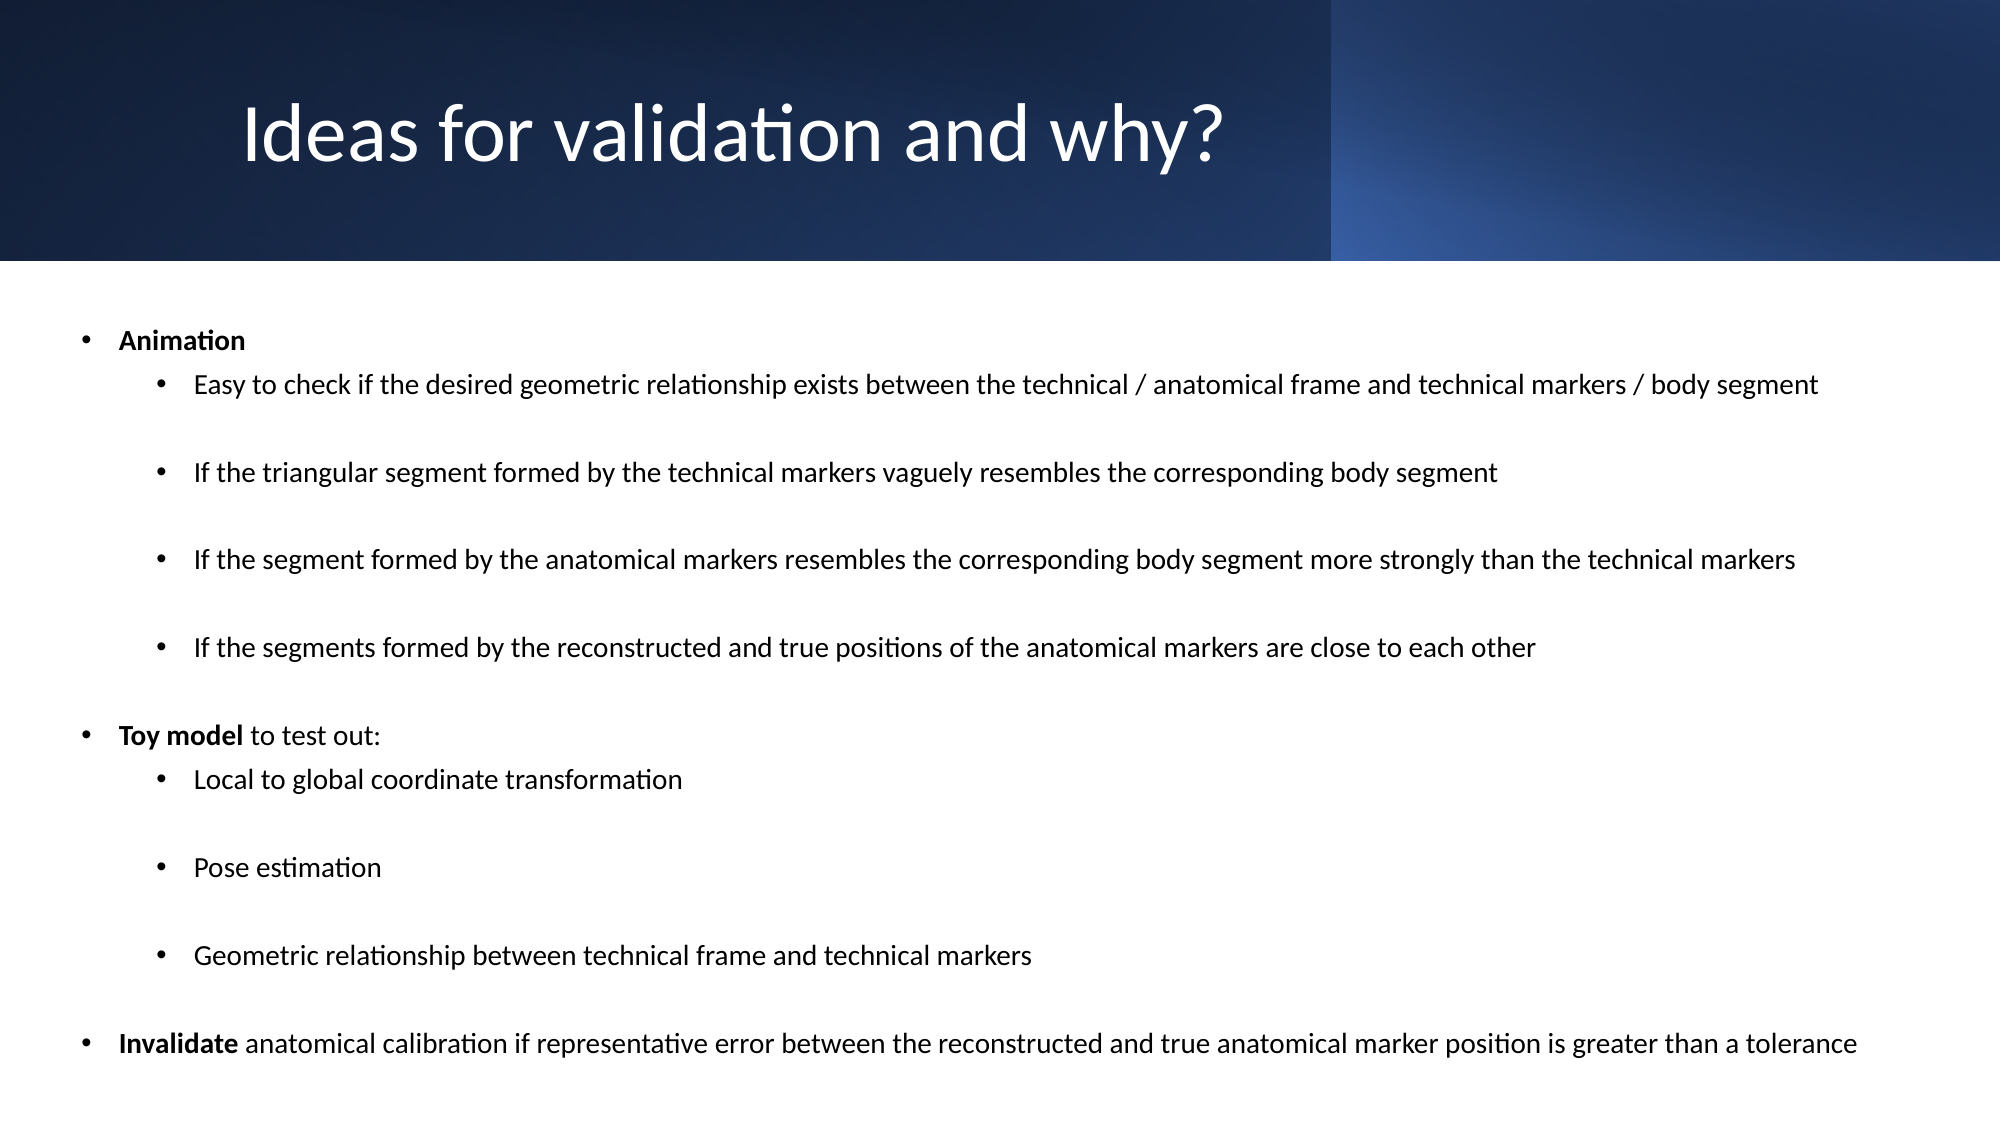

# Ideas for validation and why?
Animation
Easy to check if the desired geometric relationship exists between the technical / anatomical frame and technical markers / body segment

If the triangular segment formed by the technical markers vaguely resembles the corresponding body segment

If the segment formed by the anatomical markers resembles the corresponding body segment more strongly than the technical markers

If the segments formed by the reconstructed and true positions of the anatomical markers are close to each other

Toy model to test out:
Local to global coordinate transformation

Pose estimation

Geometric relationship between technical frame and technical markers

Invalidate anatomical calibration if representative error between the reconstructed and true anatomical marker position is greater than a tolerance